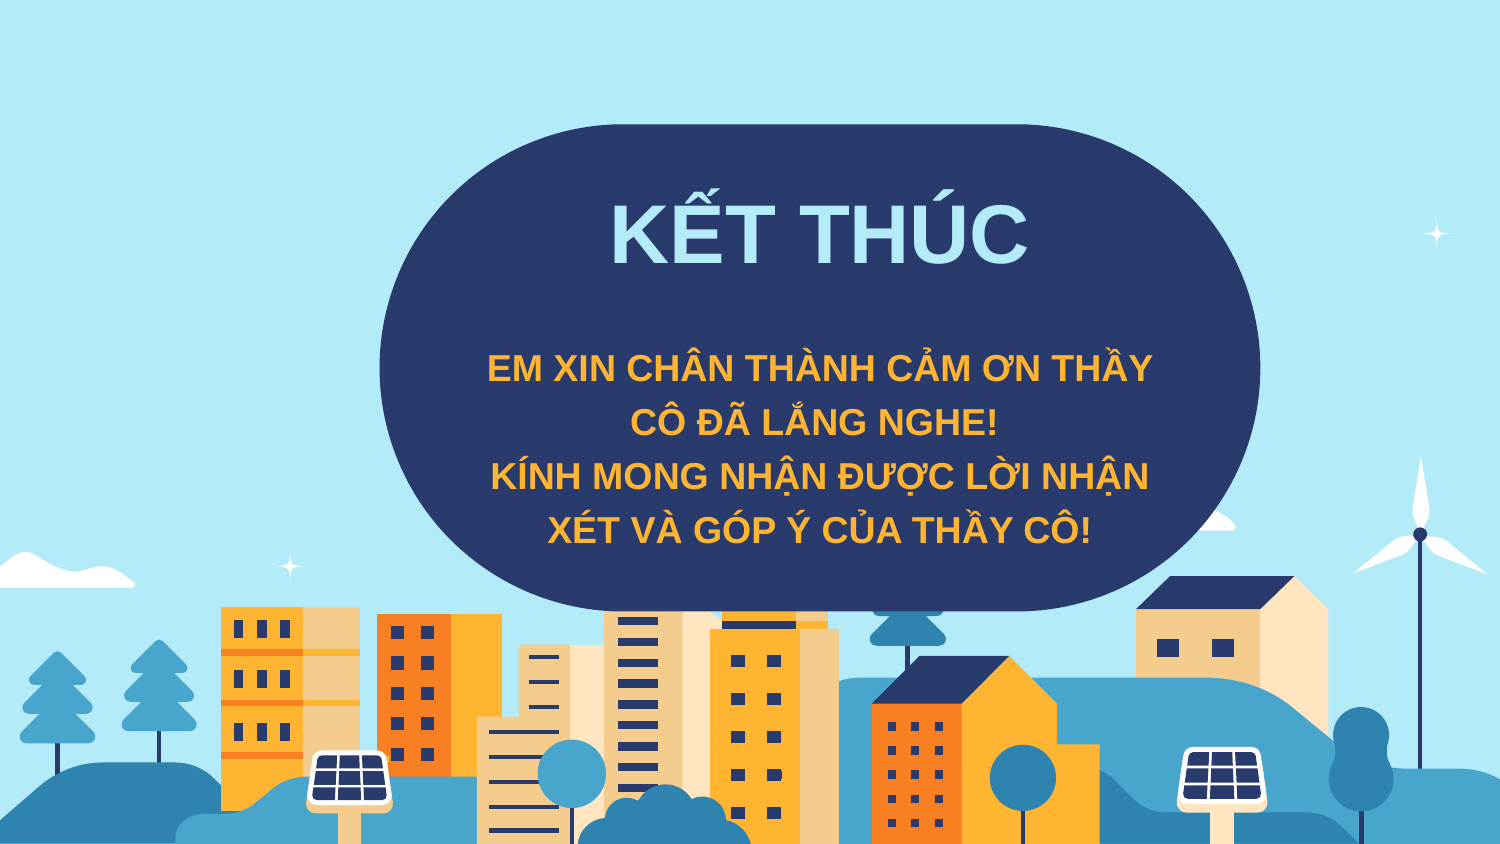

KẾT THÚC

EM XIN CHÂN THÀNH CẢM ƠN THẦY CÔ ĐÃ LẮNG NGHE!
KÍNH MONG NHẬN ĐƯỢC LỜI NHẬN XÉT VÀ GÓP Ý CỦA THẦY CÔ!